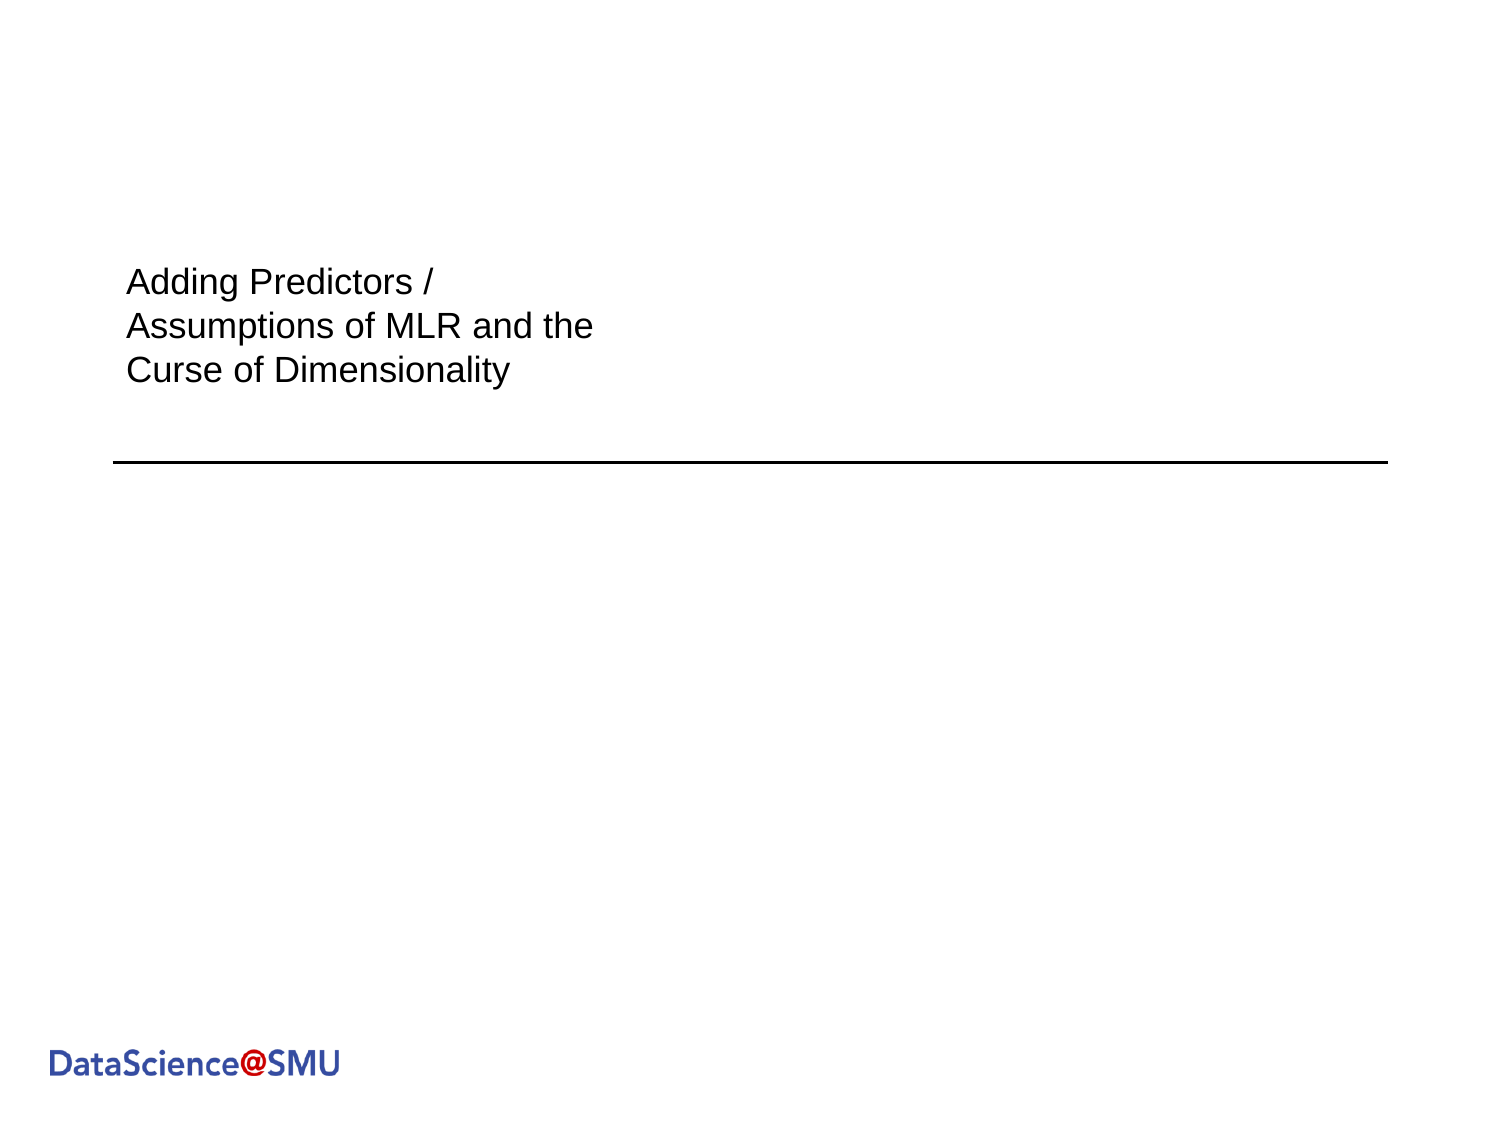

# Adding Predictors / Assumptions of MLR and the Curse of Dimensionality